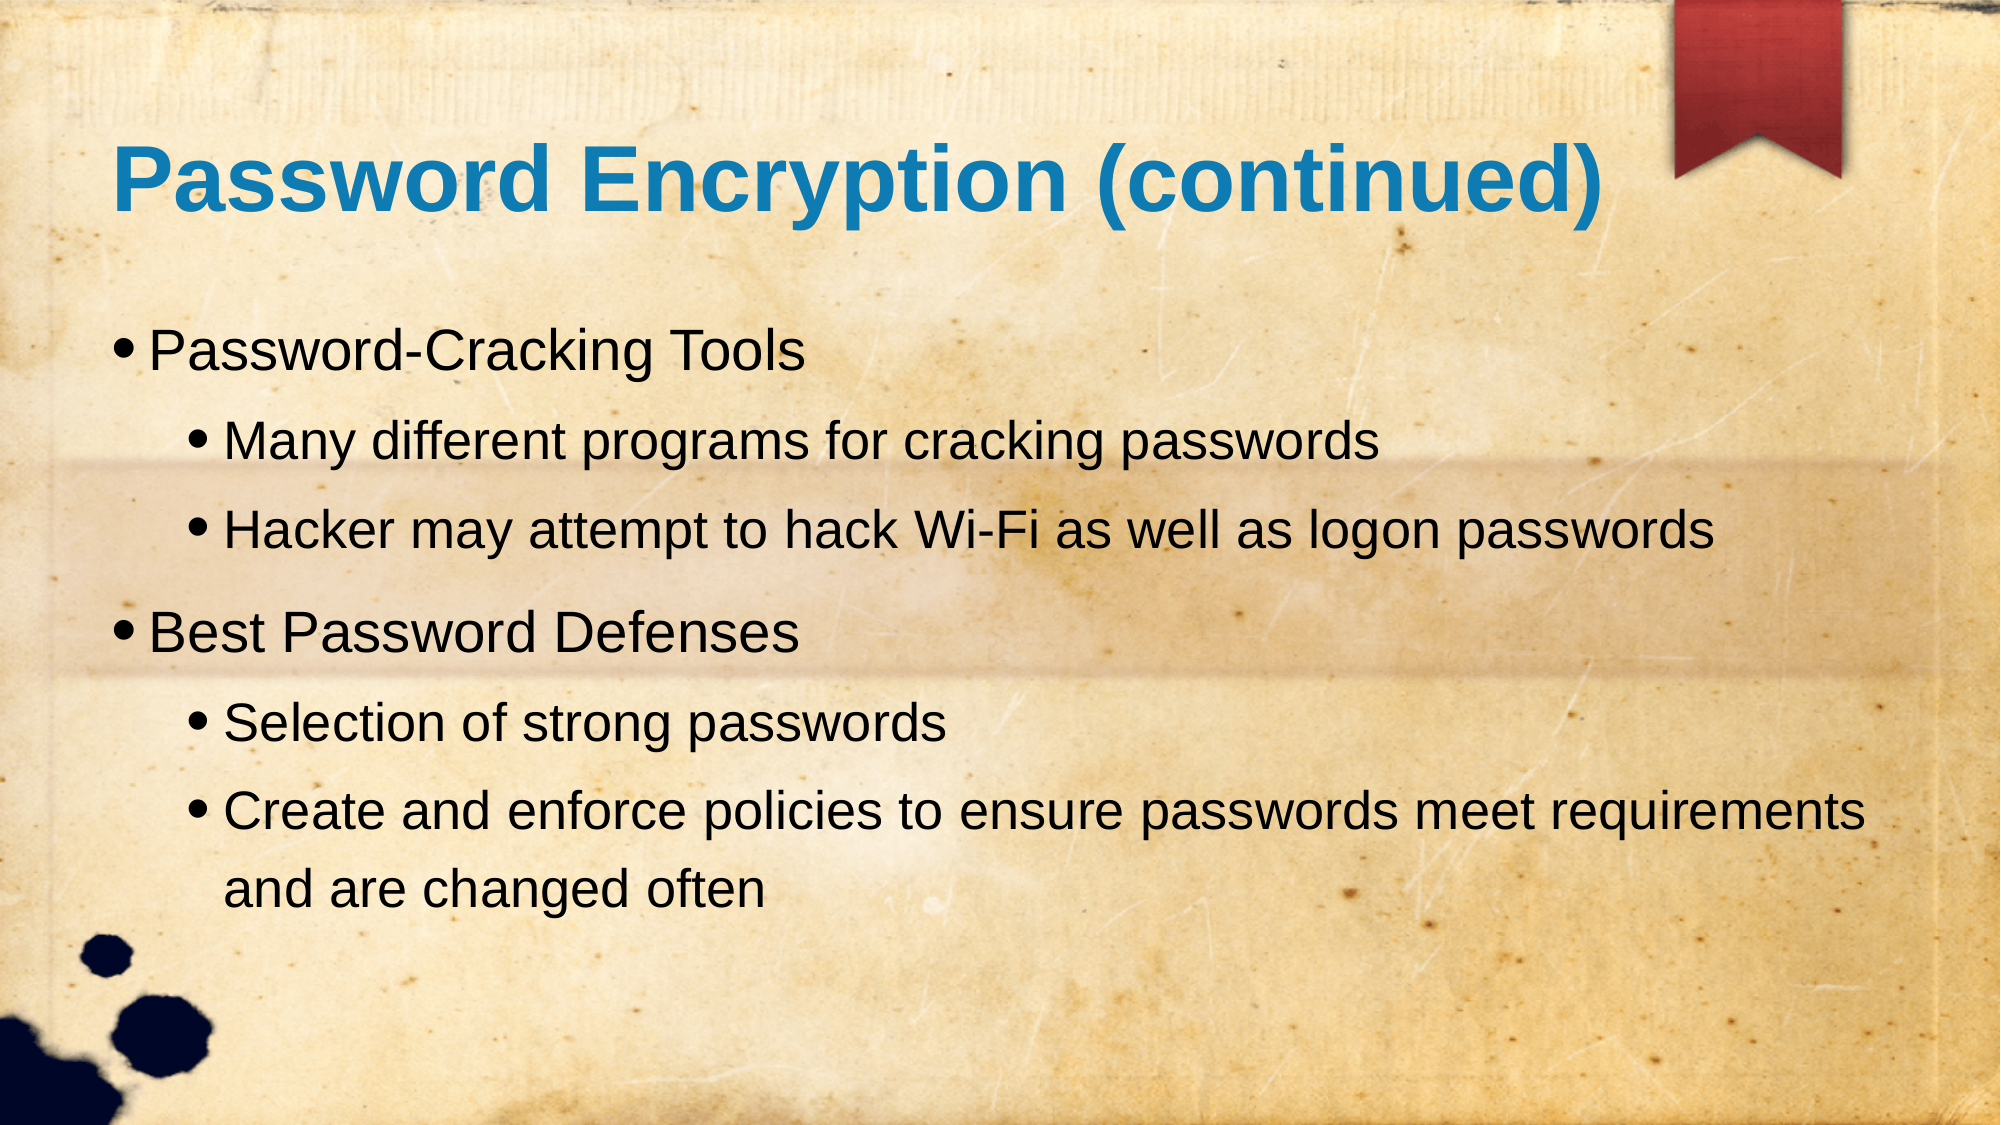

Password Encryption (continued)
Password-Cracking Tools
Many different programs for cracking passwords
Hacker may attempt to hack Wi-Fi as well as logon passwords
Best Password Defenses
Selection of strong passwords
Create and enforce policies to ensure passwords meet requirements and are changed often